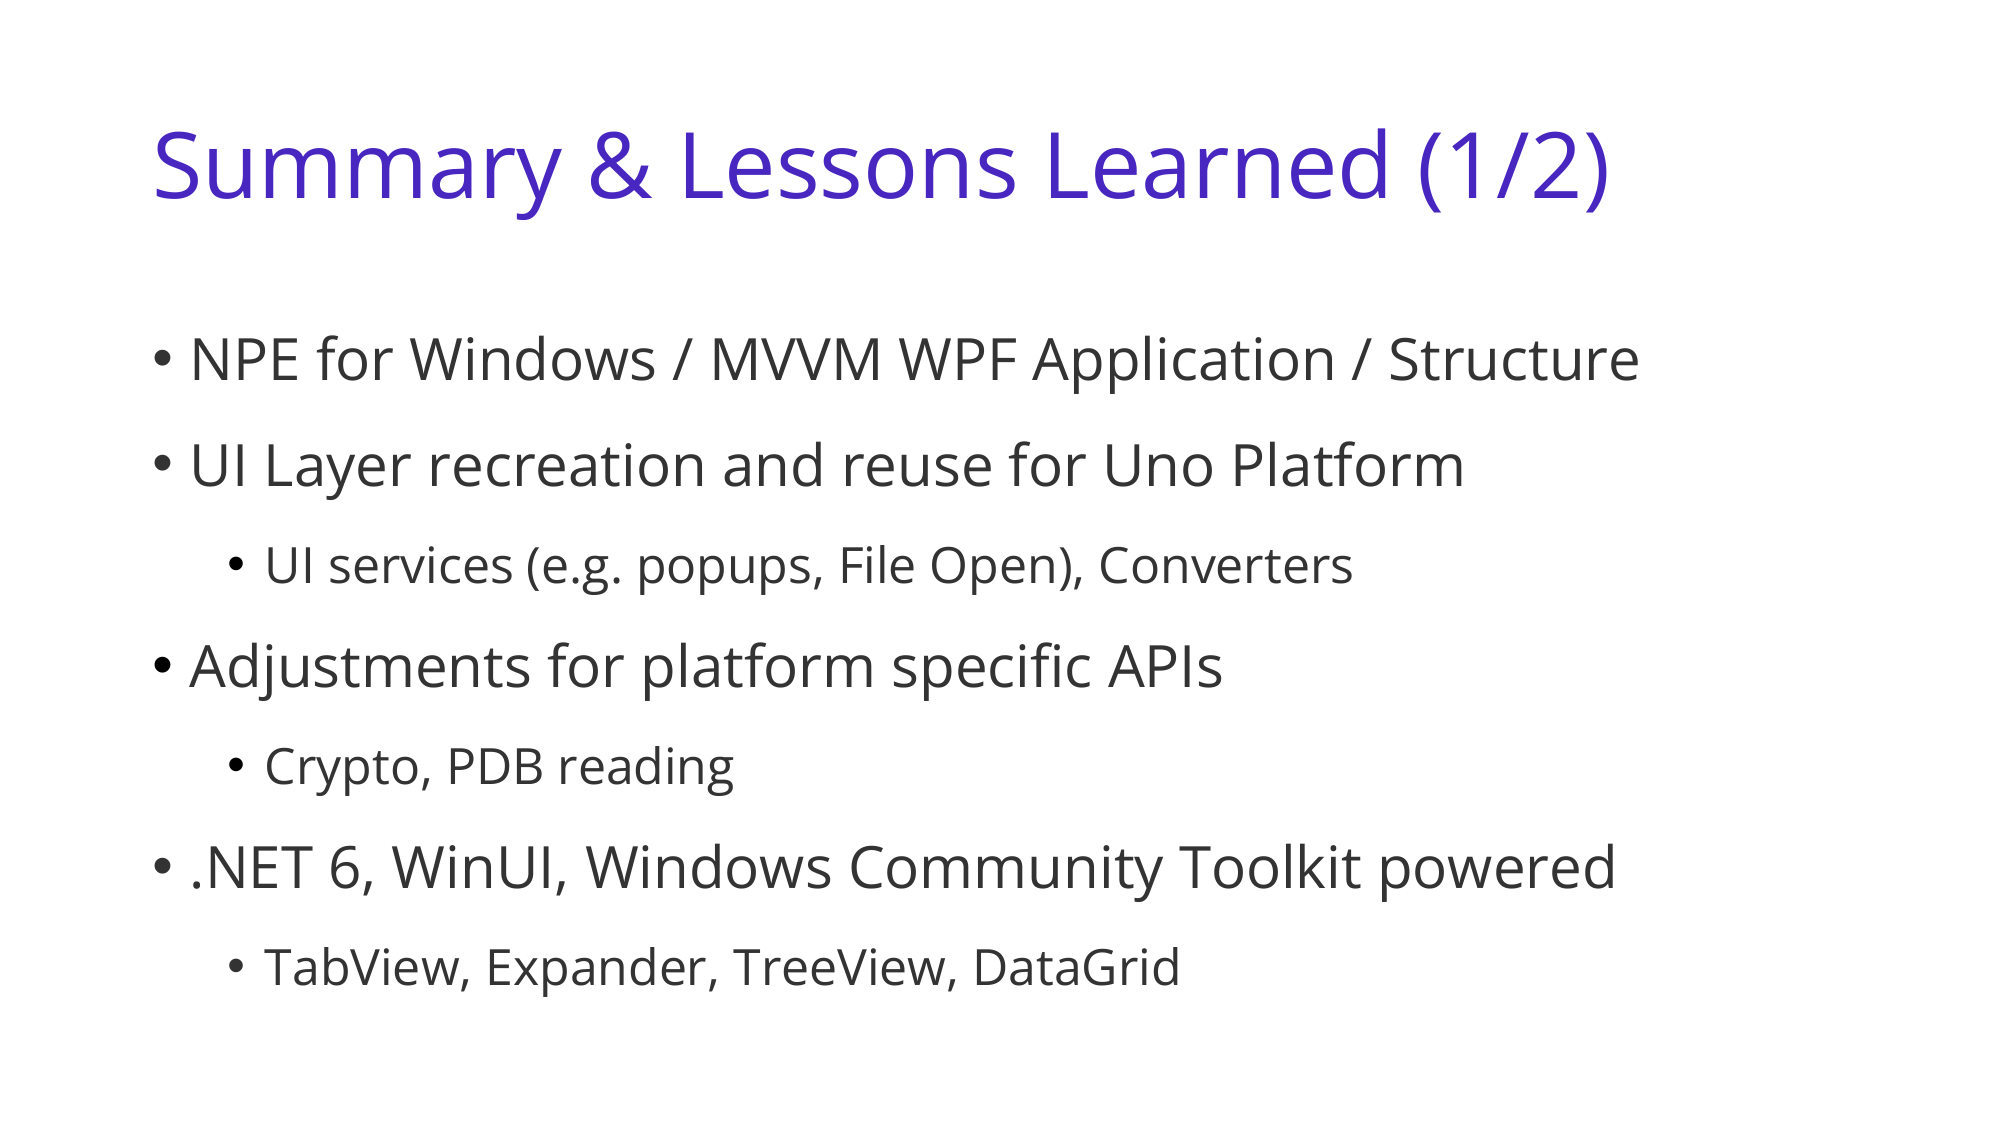

# Summary & Lessons Learned (1/2)
NPE for Windows / MVVM WPF Application / Structure
UI Layer recreation and reuse for Uno Platform
UI services (e.g. popups, File Open), Converters
Adjustments for platform specific APIs
Crypto, PDB reading
.NET 6, WinUI, Windows Community Toolkit powered
TabView, Expander, TreeView, DataGrid